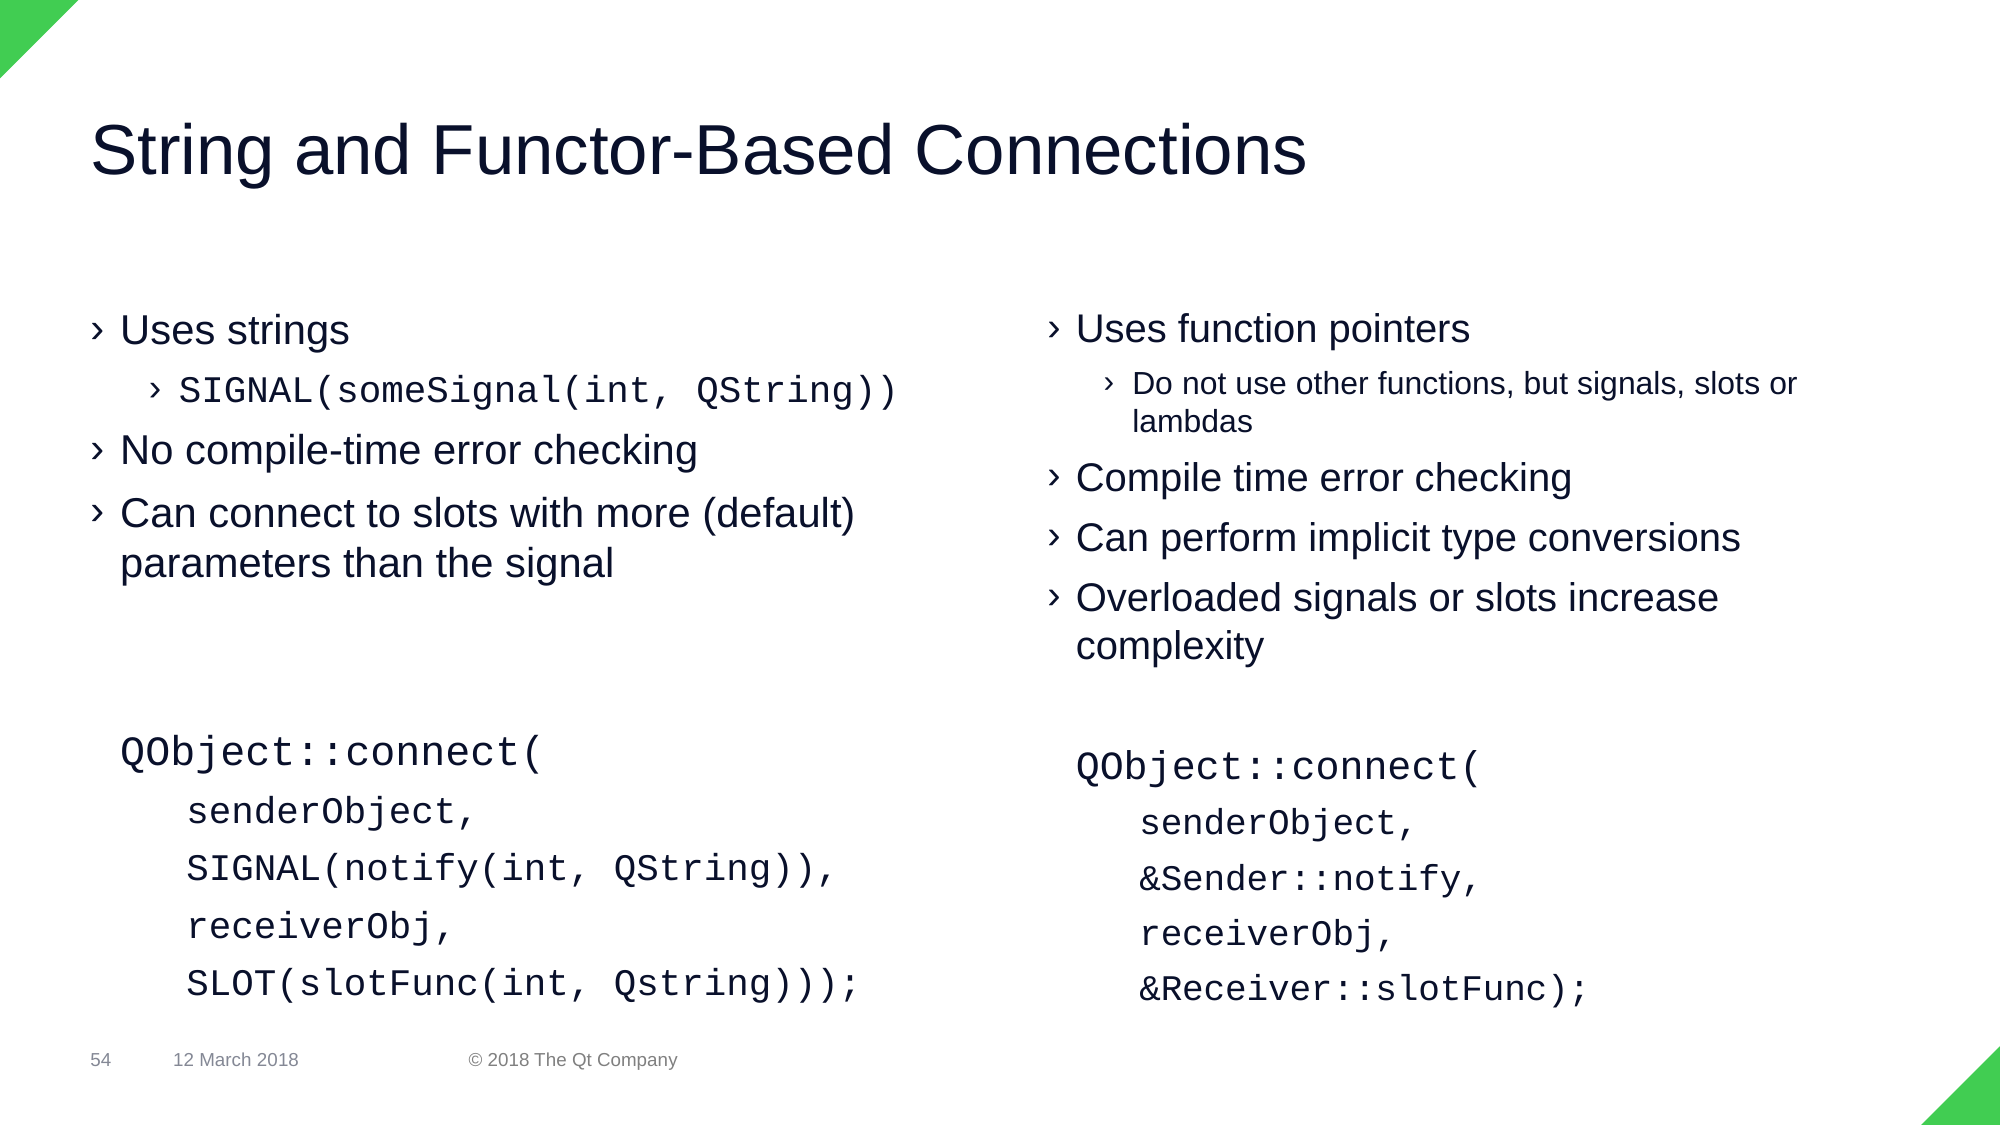

# String and Functor-Based Connections
Uses strings
SIGNAL(someSignal(int, QString))
No compile-time error checking
Can connect to slots with more (default) parameters than the signal

QObject::connect(
senderObject,
SIGNAL(notify(int, QString)),
receiverObj,
SLOT(slotFunc(int, Qstring)));

Uses function pointers
Do not use other functions, but signals, slots or lambdas
Compile time error checking
Can perform implicit type conversions
Overloaded signals or slots increase complexity

QObject::connect(
senderObject,
&Sender::notify,
receiverObj,
&Receiver::slotFunc);

54
12 March 2018
© 2018 The Qt Company